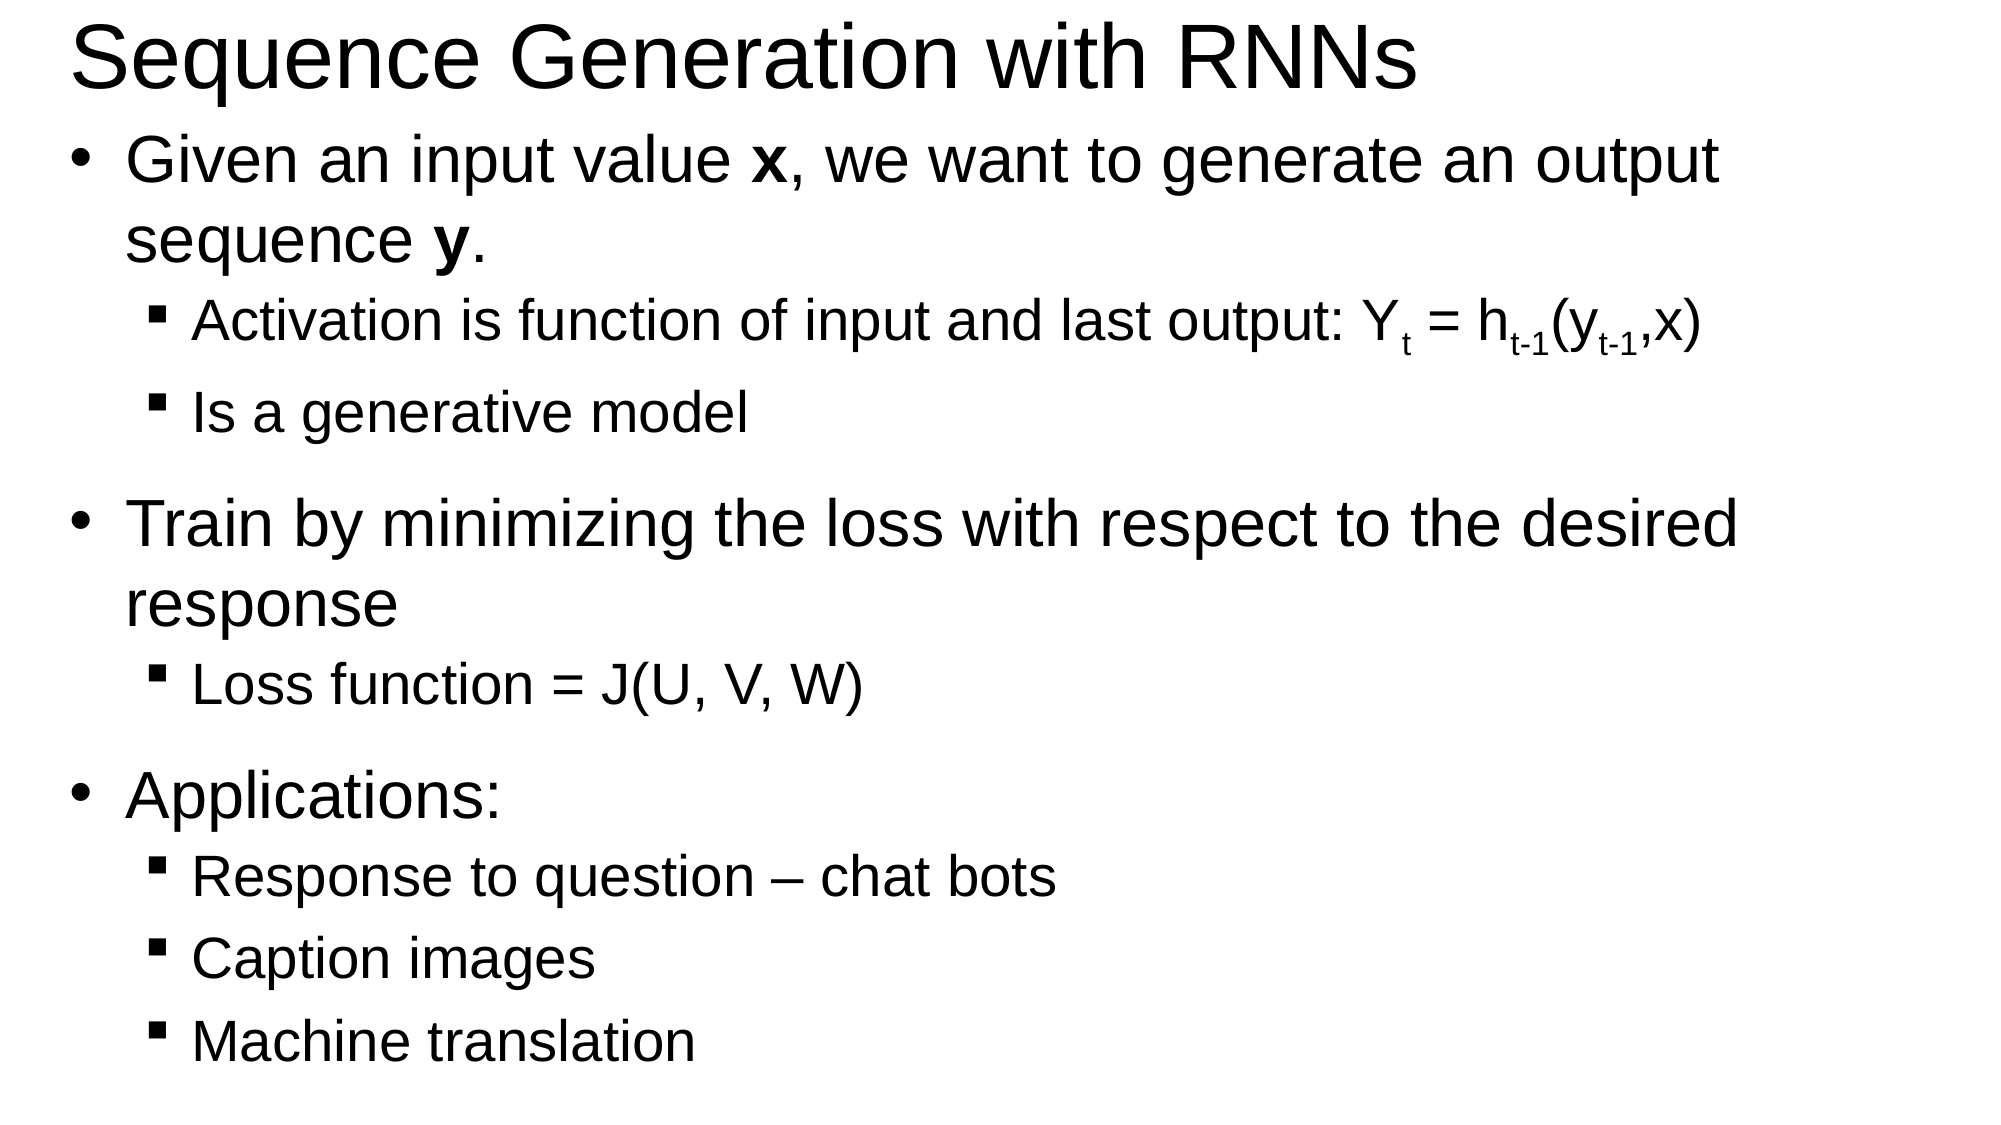

# Sequence Generation with RNNs
Given an input value x, we want to generate an output sequence y.
Activation is function of input and last output: Yt = ht-1(yt-1,x)
Is a generative model
Train by minimizing the loss with respect to the desired response
Loss function = J(U, V, W)
Applications:
Response to question – chat bots
Caption images
Machine translation